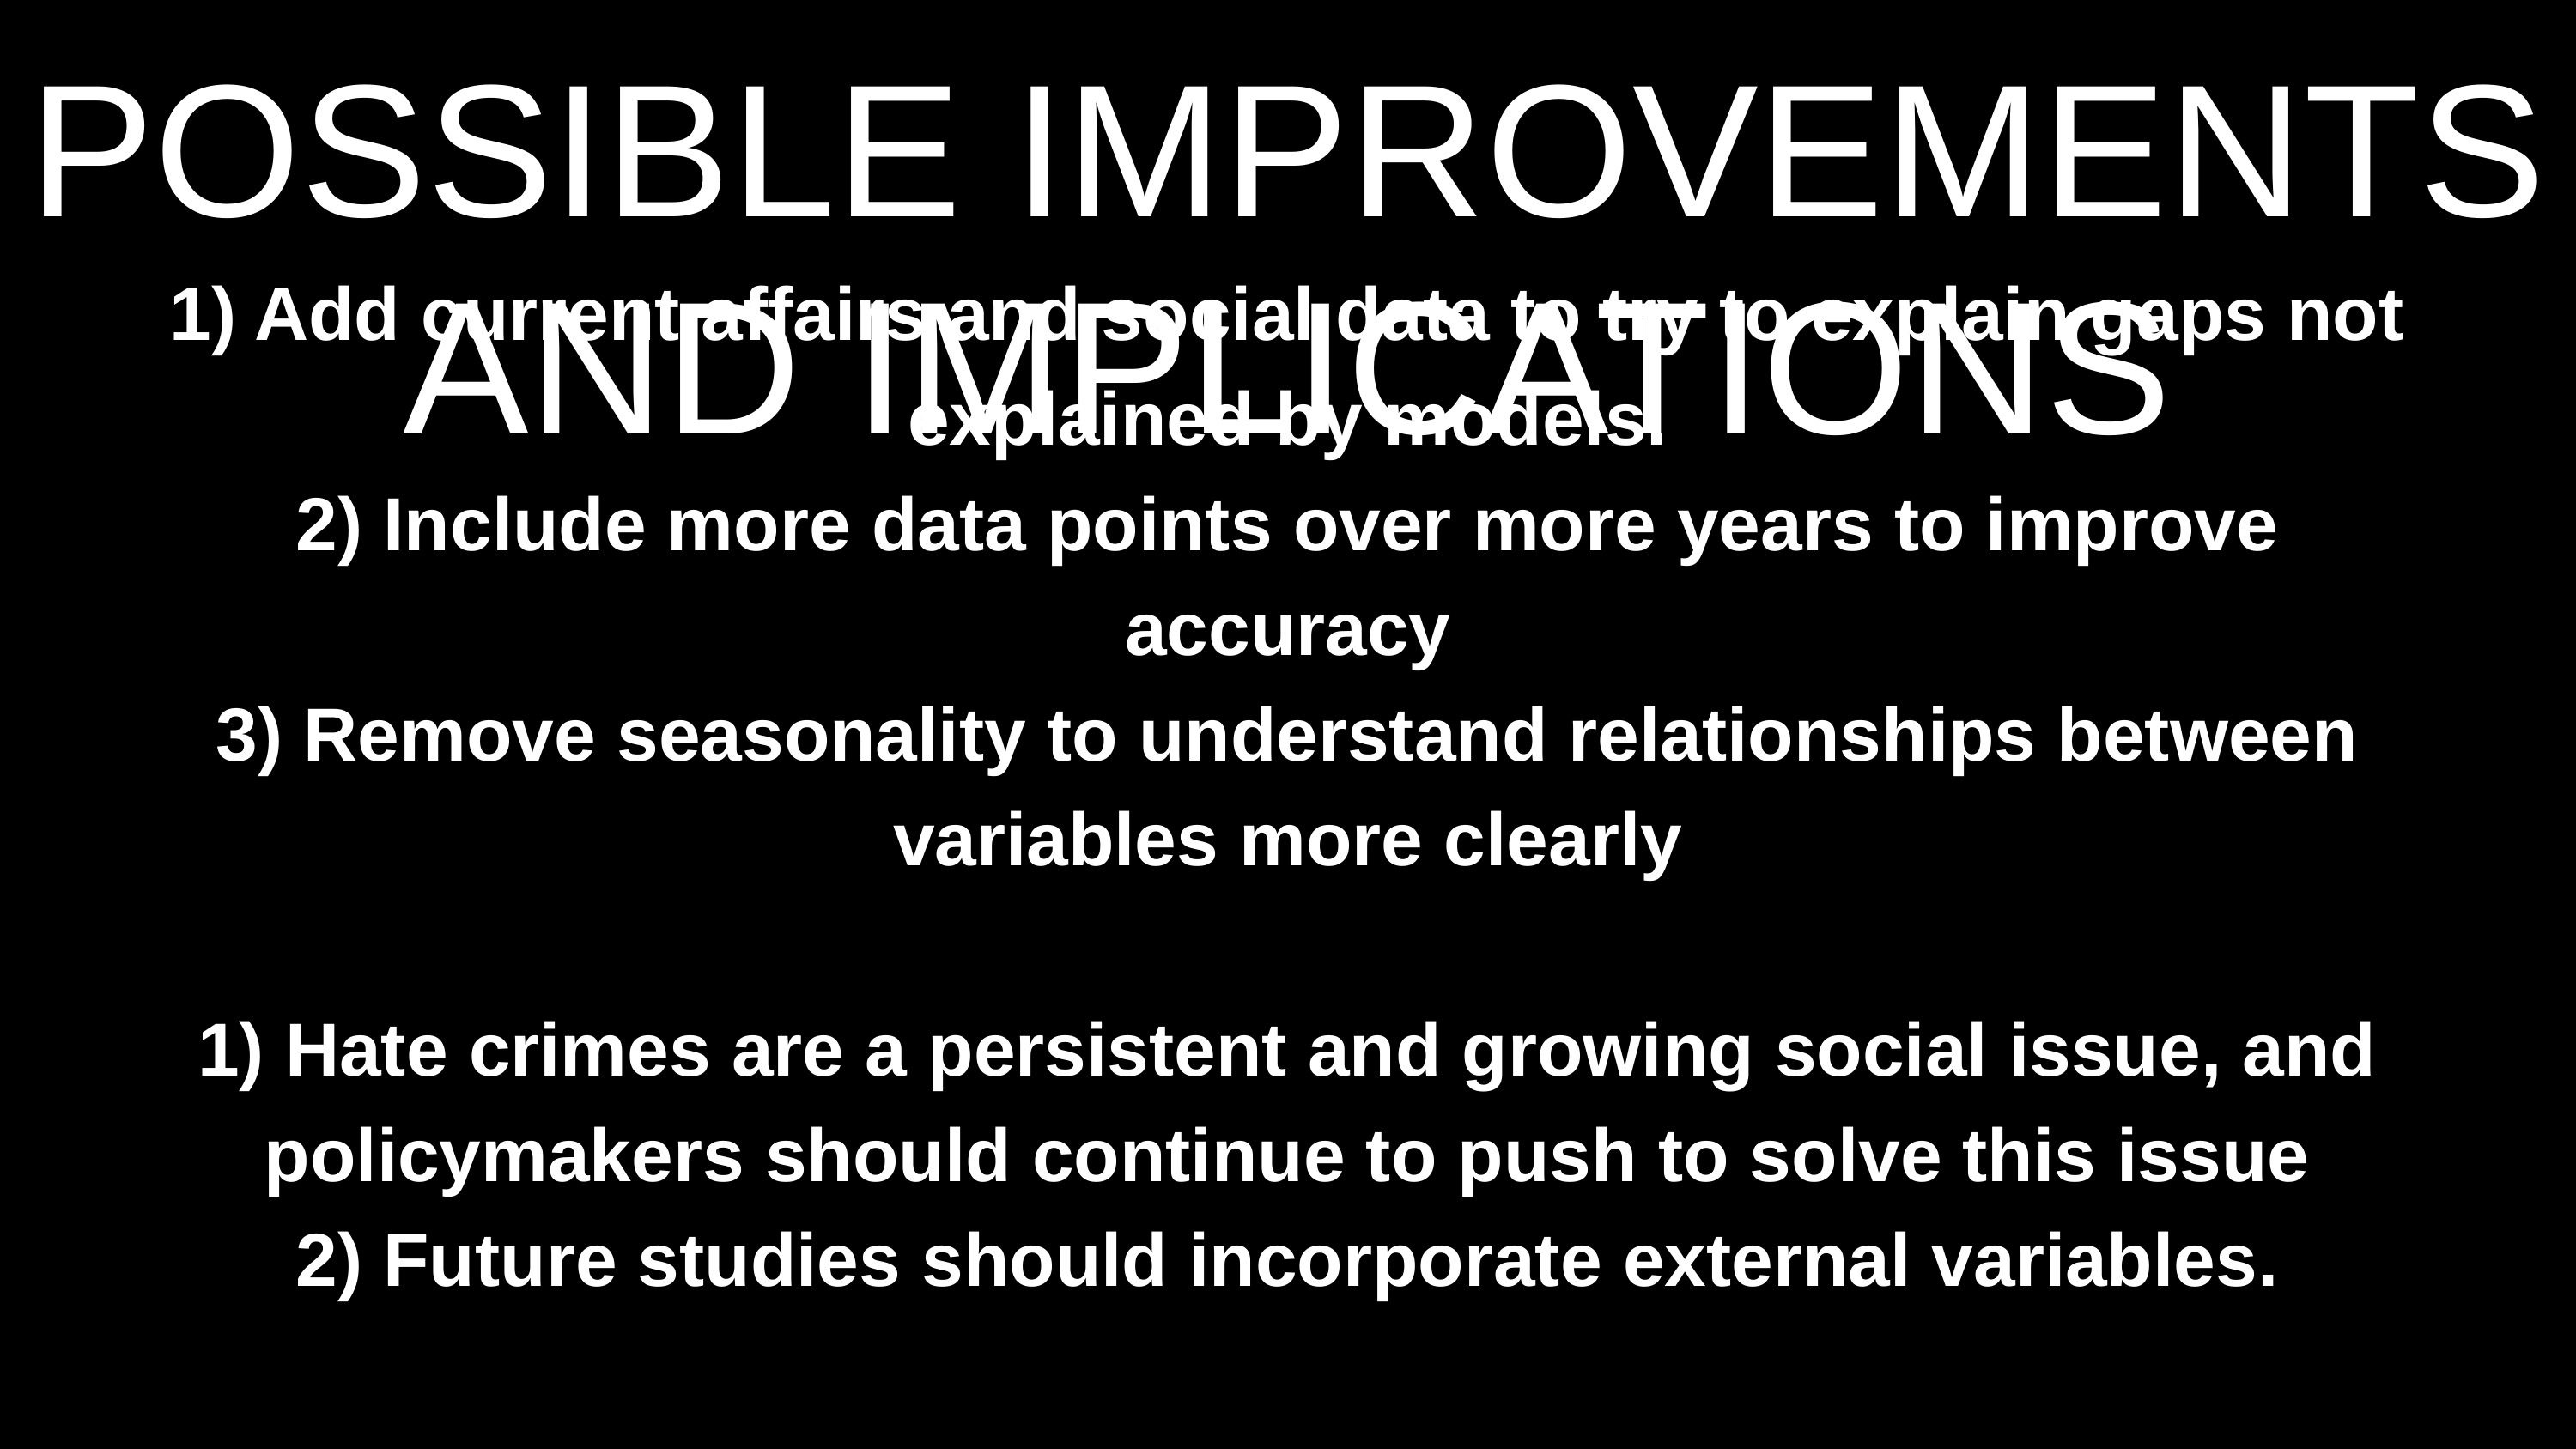

POSSIBLE IMPROVEMENTS AND IMPLICATIONS
1) Add current affairs and social data to try to explain gaps not explained by models.
2) Include more data points over more years to improve accuracy
3) Remove seasonality to understand relationships between variables more clearly

1) Hate crimes are a persistent and growing social issue, and policymakers should continue to push to solve this issue
2) Future studies should incorporate external variables.